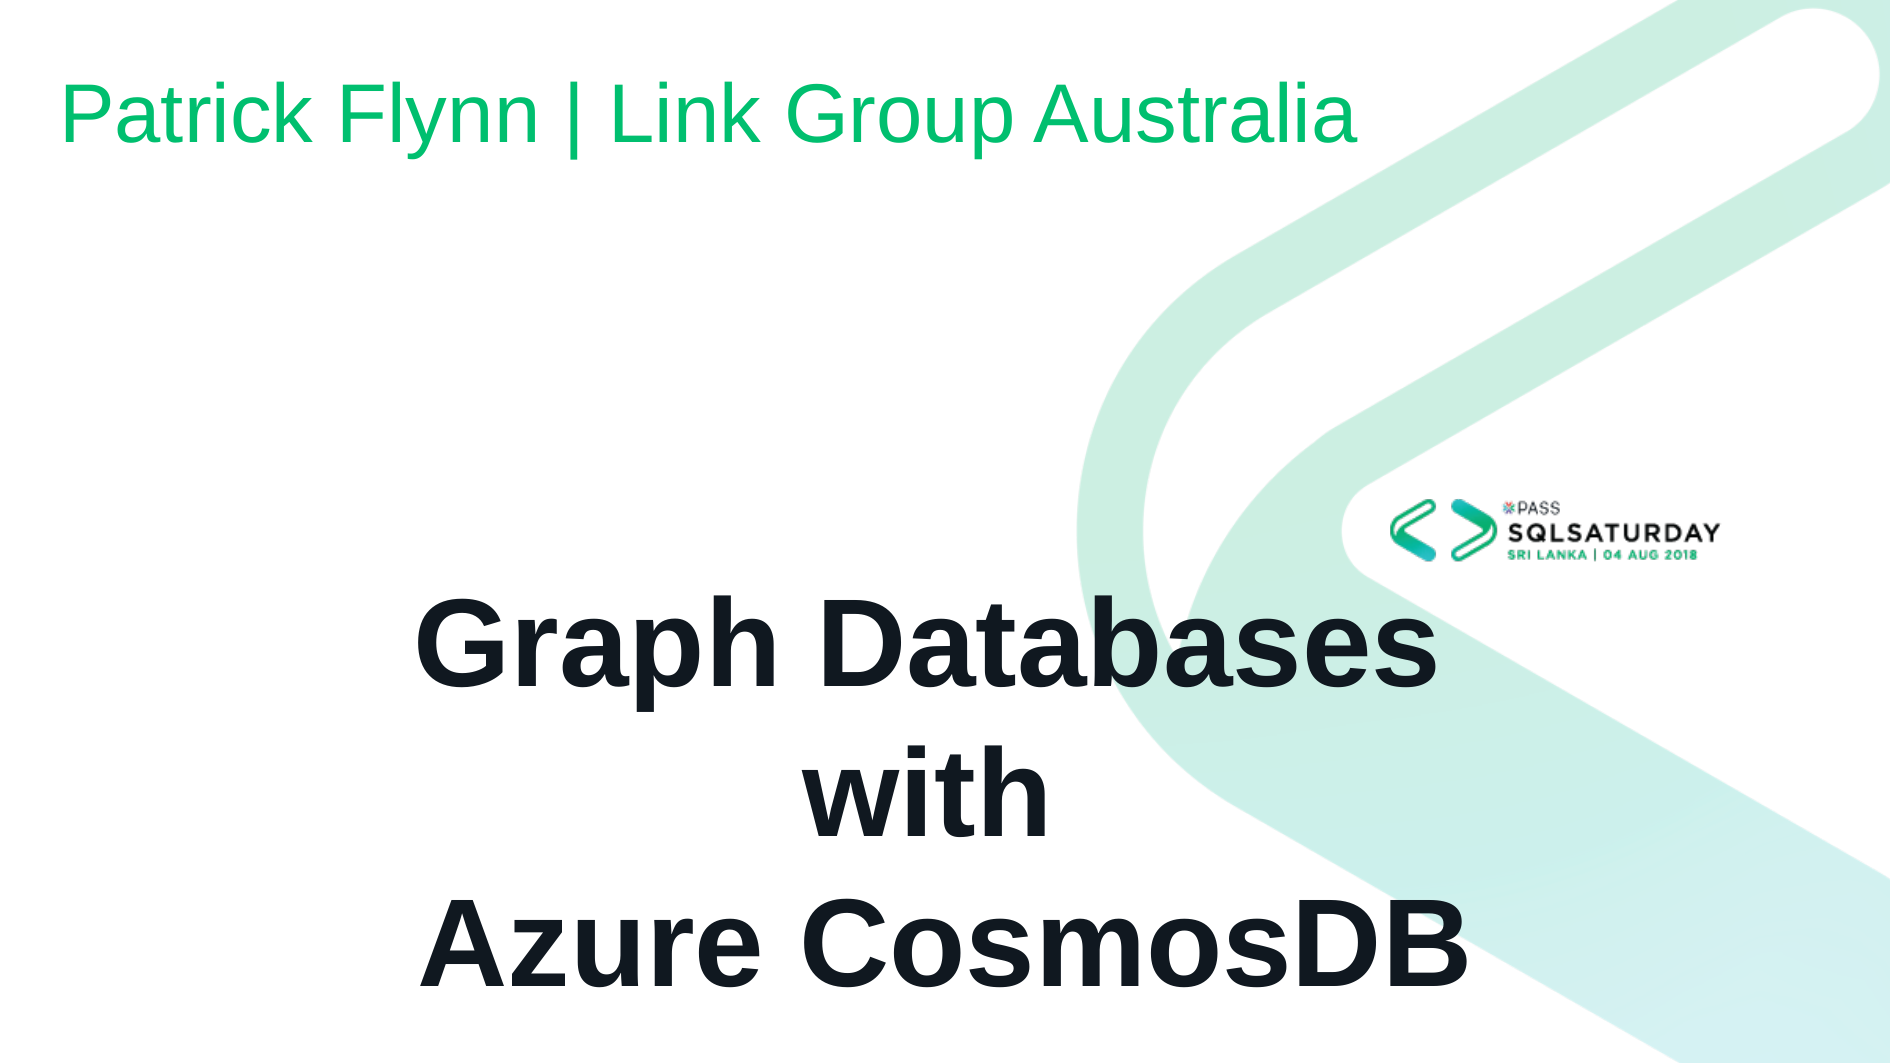

Patrick Flynn | Link Group Australia
# Graph Databases with Azure CosmosDB